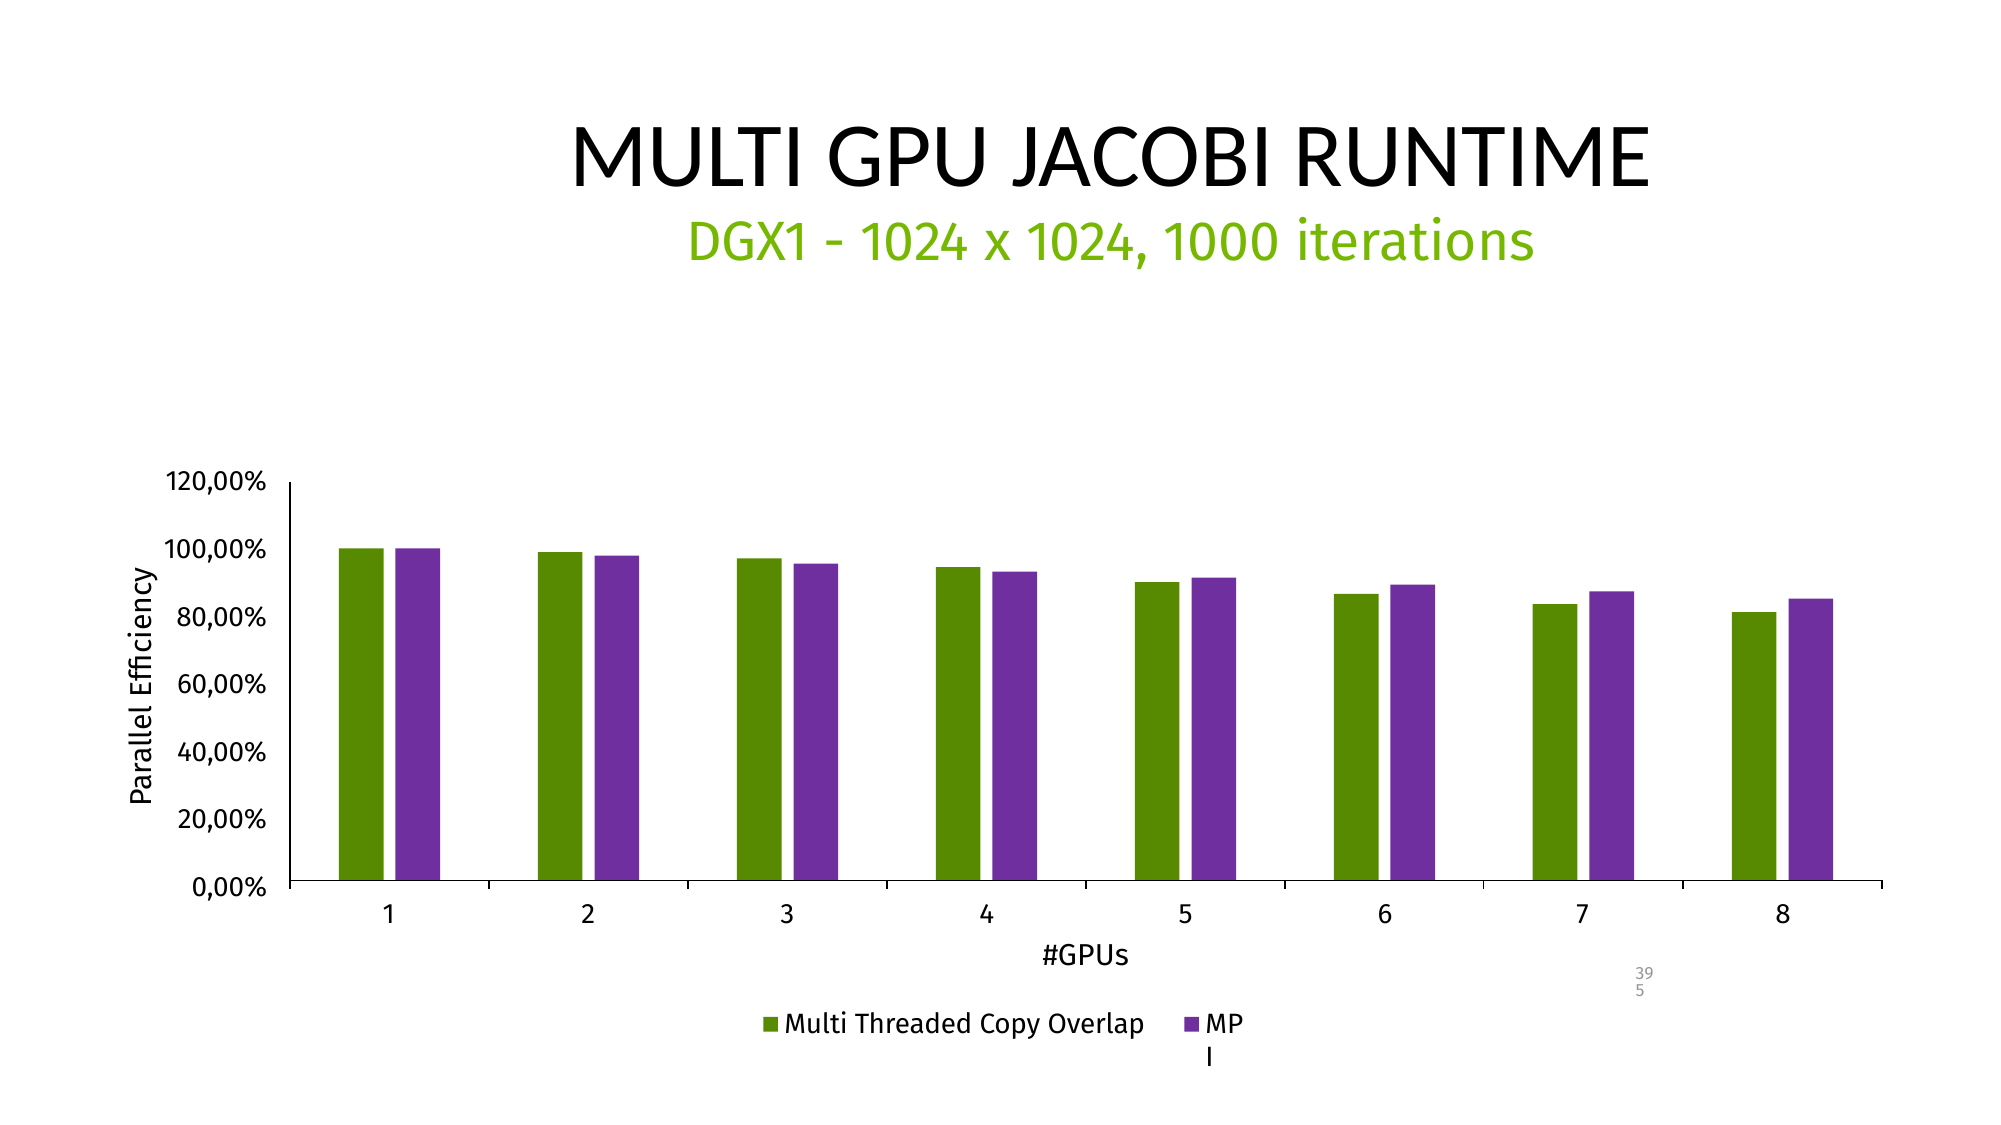

# MULTI GPU JACOBI RUNTIME
DGX1 - 1024 x 1024, 1000 iterations
120,00%

100,00%

80,00%

60,00%

40,00%

20,00%

0,00%

Parallel Efficiency
1
2
3
4
5
6
7
8
#GPUs
395
Multi Threaded Copy Overlap
MPI